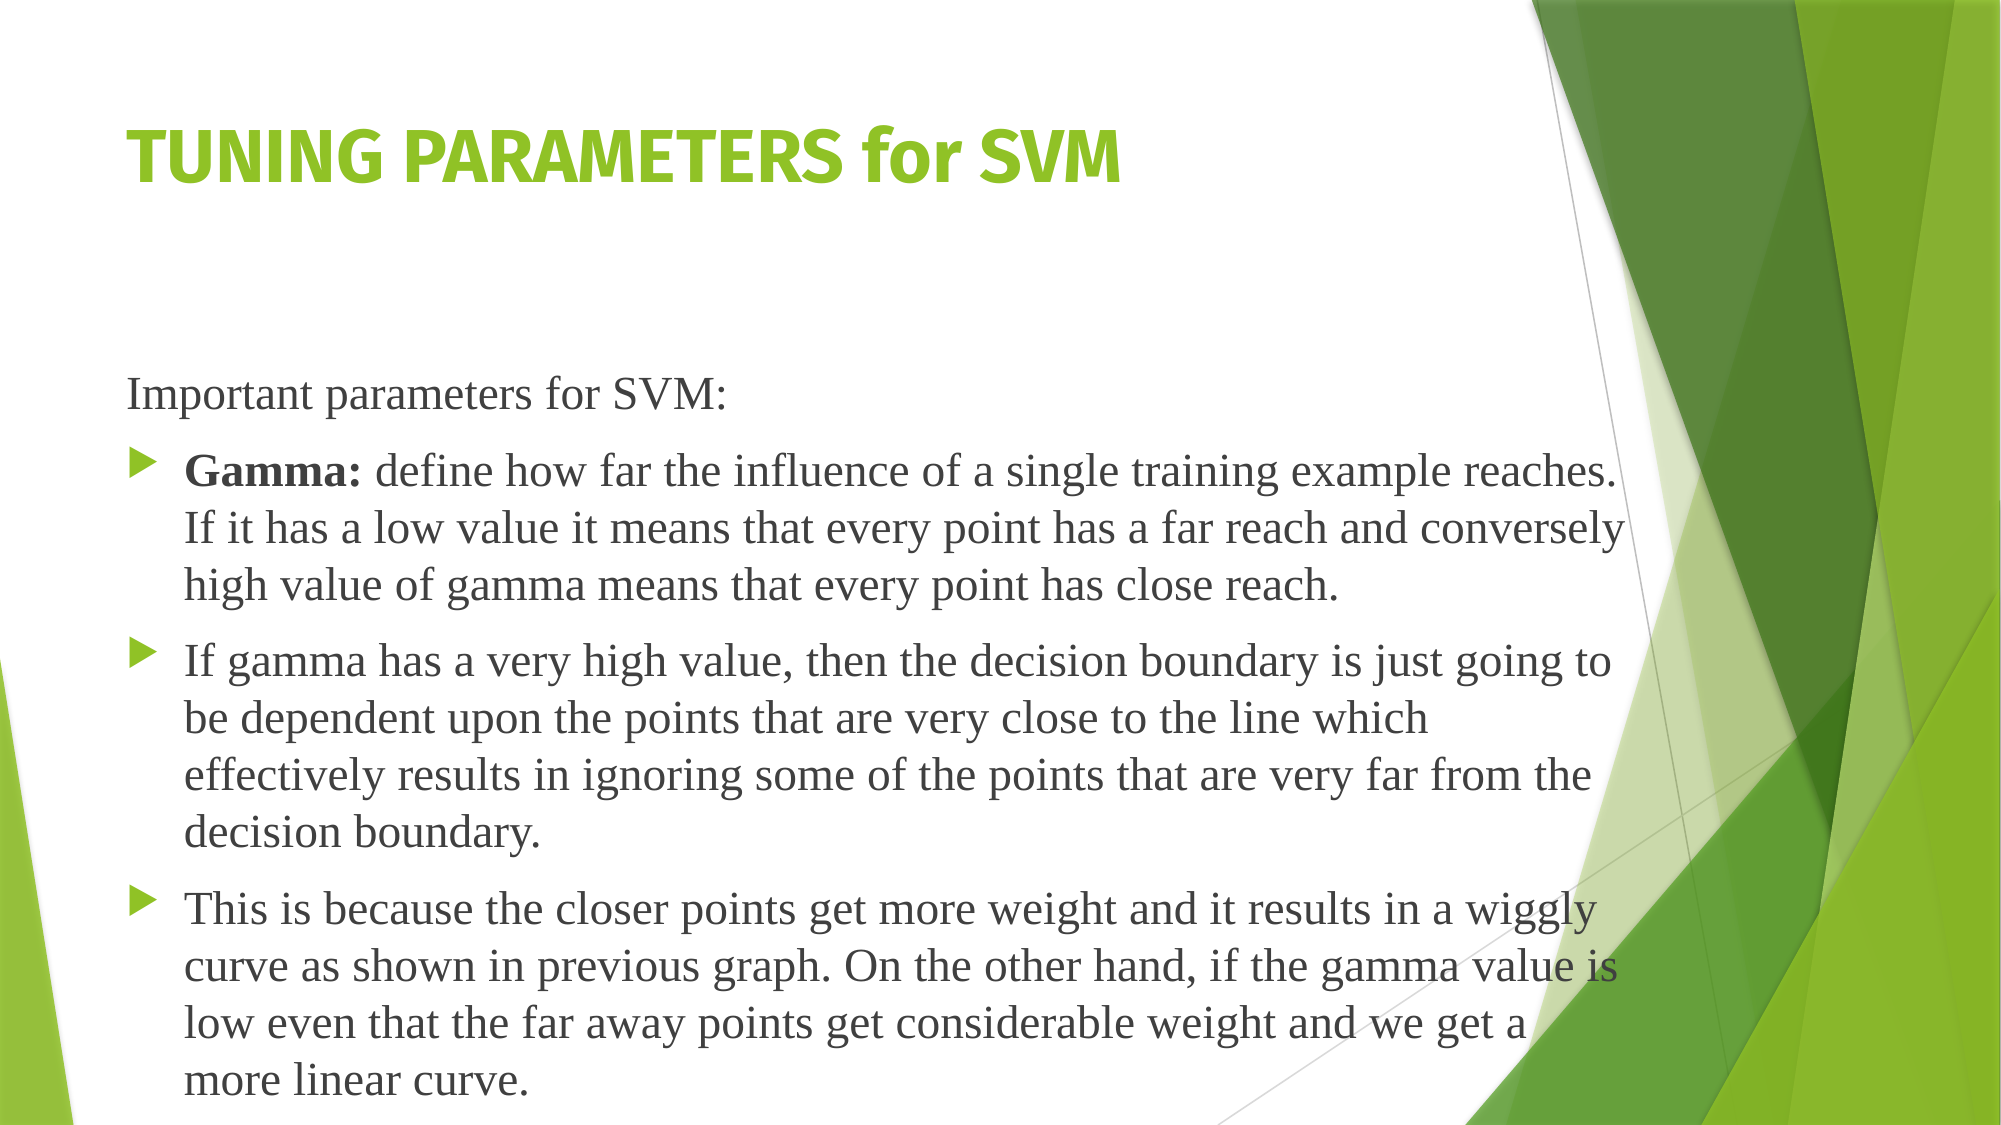

# TUNING PARAMETERS for SVM
Important parameters for SVM:
Gamma: define how far the influence of a single training example reaches. If it has a low value it means that every point has a far reach and conversely high value of gamma means that every point has close reach.
If gamma has a very high value, then the decision boundary is just going to be dependent upon the points that are very close to the line which effectively results in ignoring some of the points that are very far from the decision boundary.
This is because the closer points get more weight and it results in a wiggly curve as shown in previous graph. On the other hand, if the gamma value is low even that the far away points get considerable weight and we get a more linear curve.